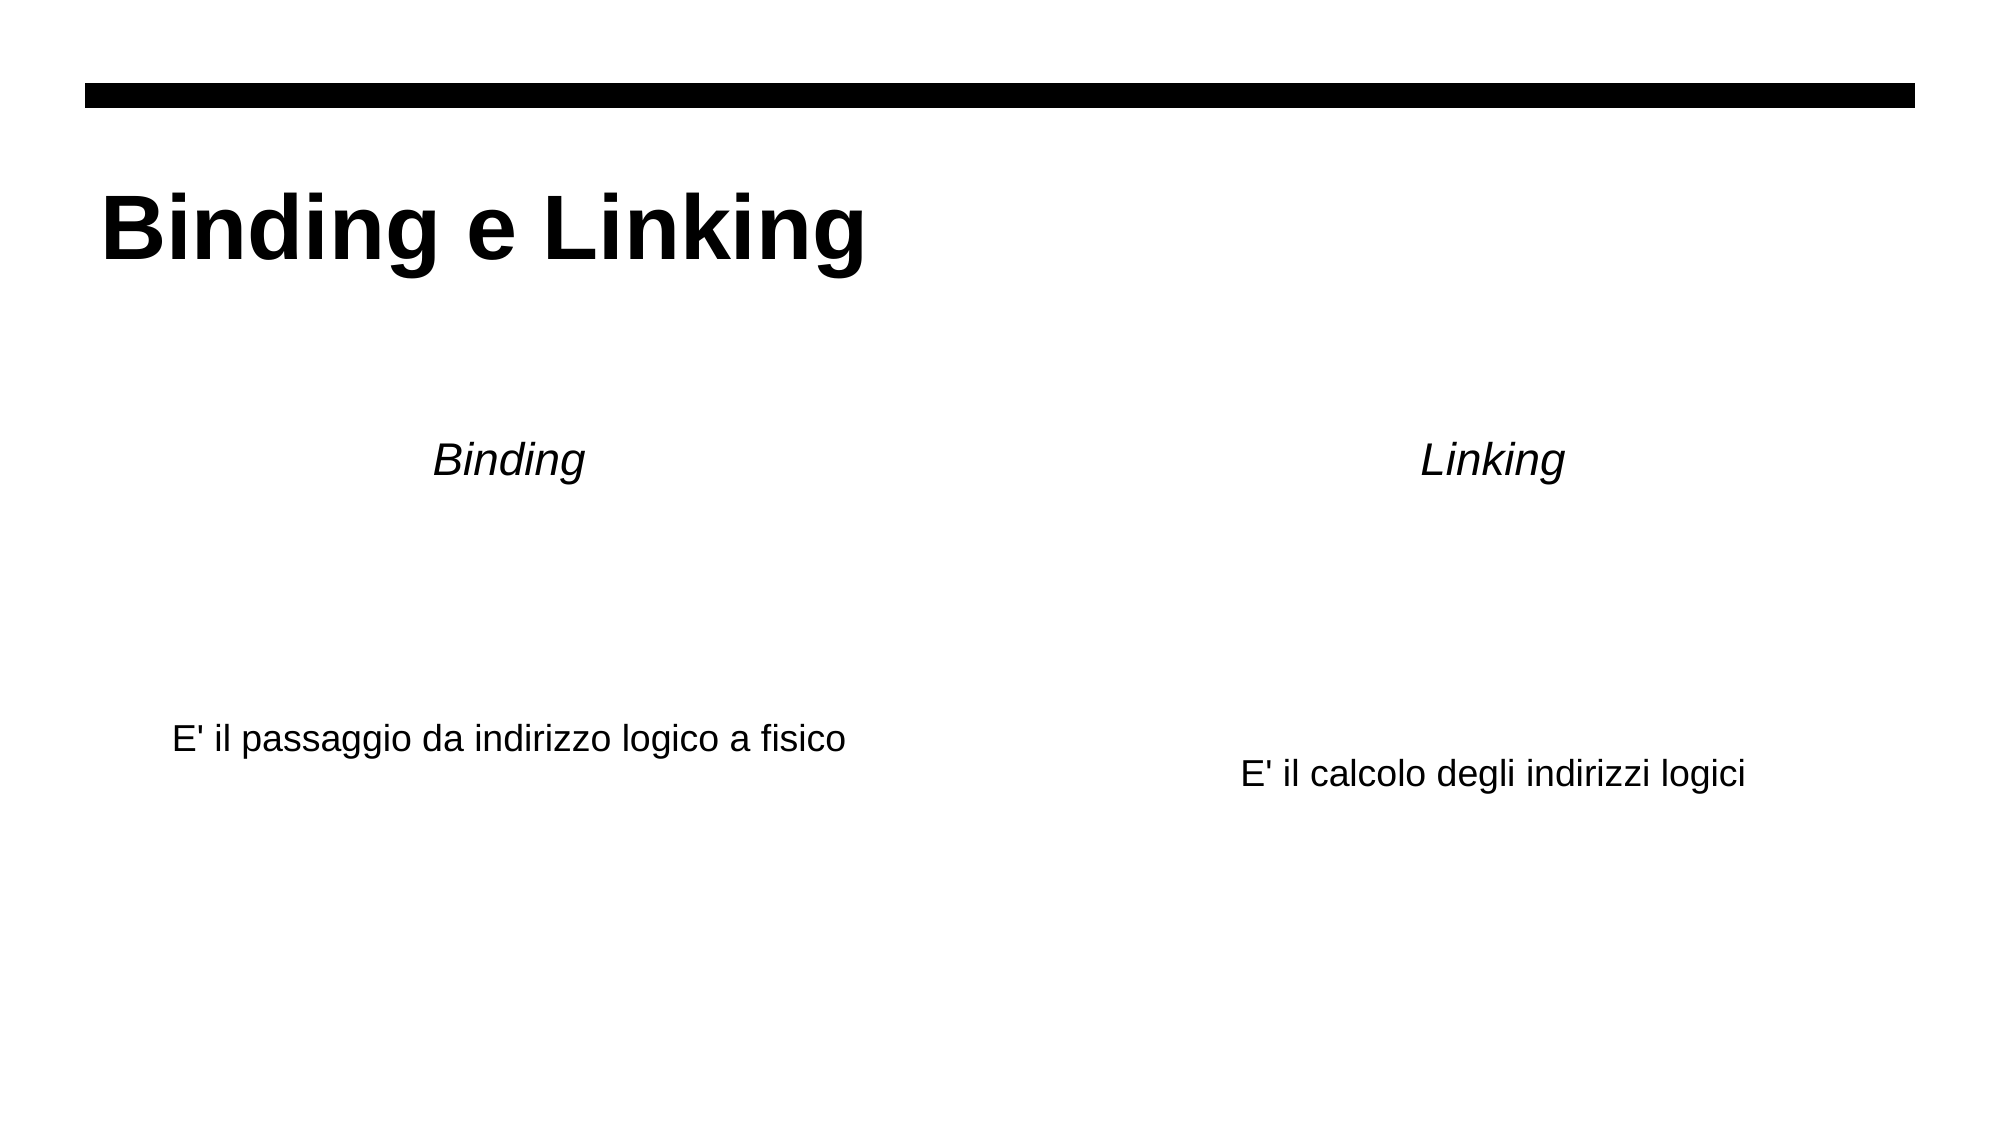

# Binding e Linking
Binding
Linking
E' il passaggio da indirizzo logico a fisico

E' il calcolo degli indirizzi logici